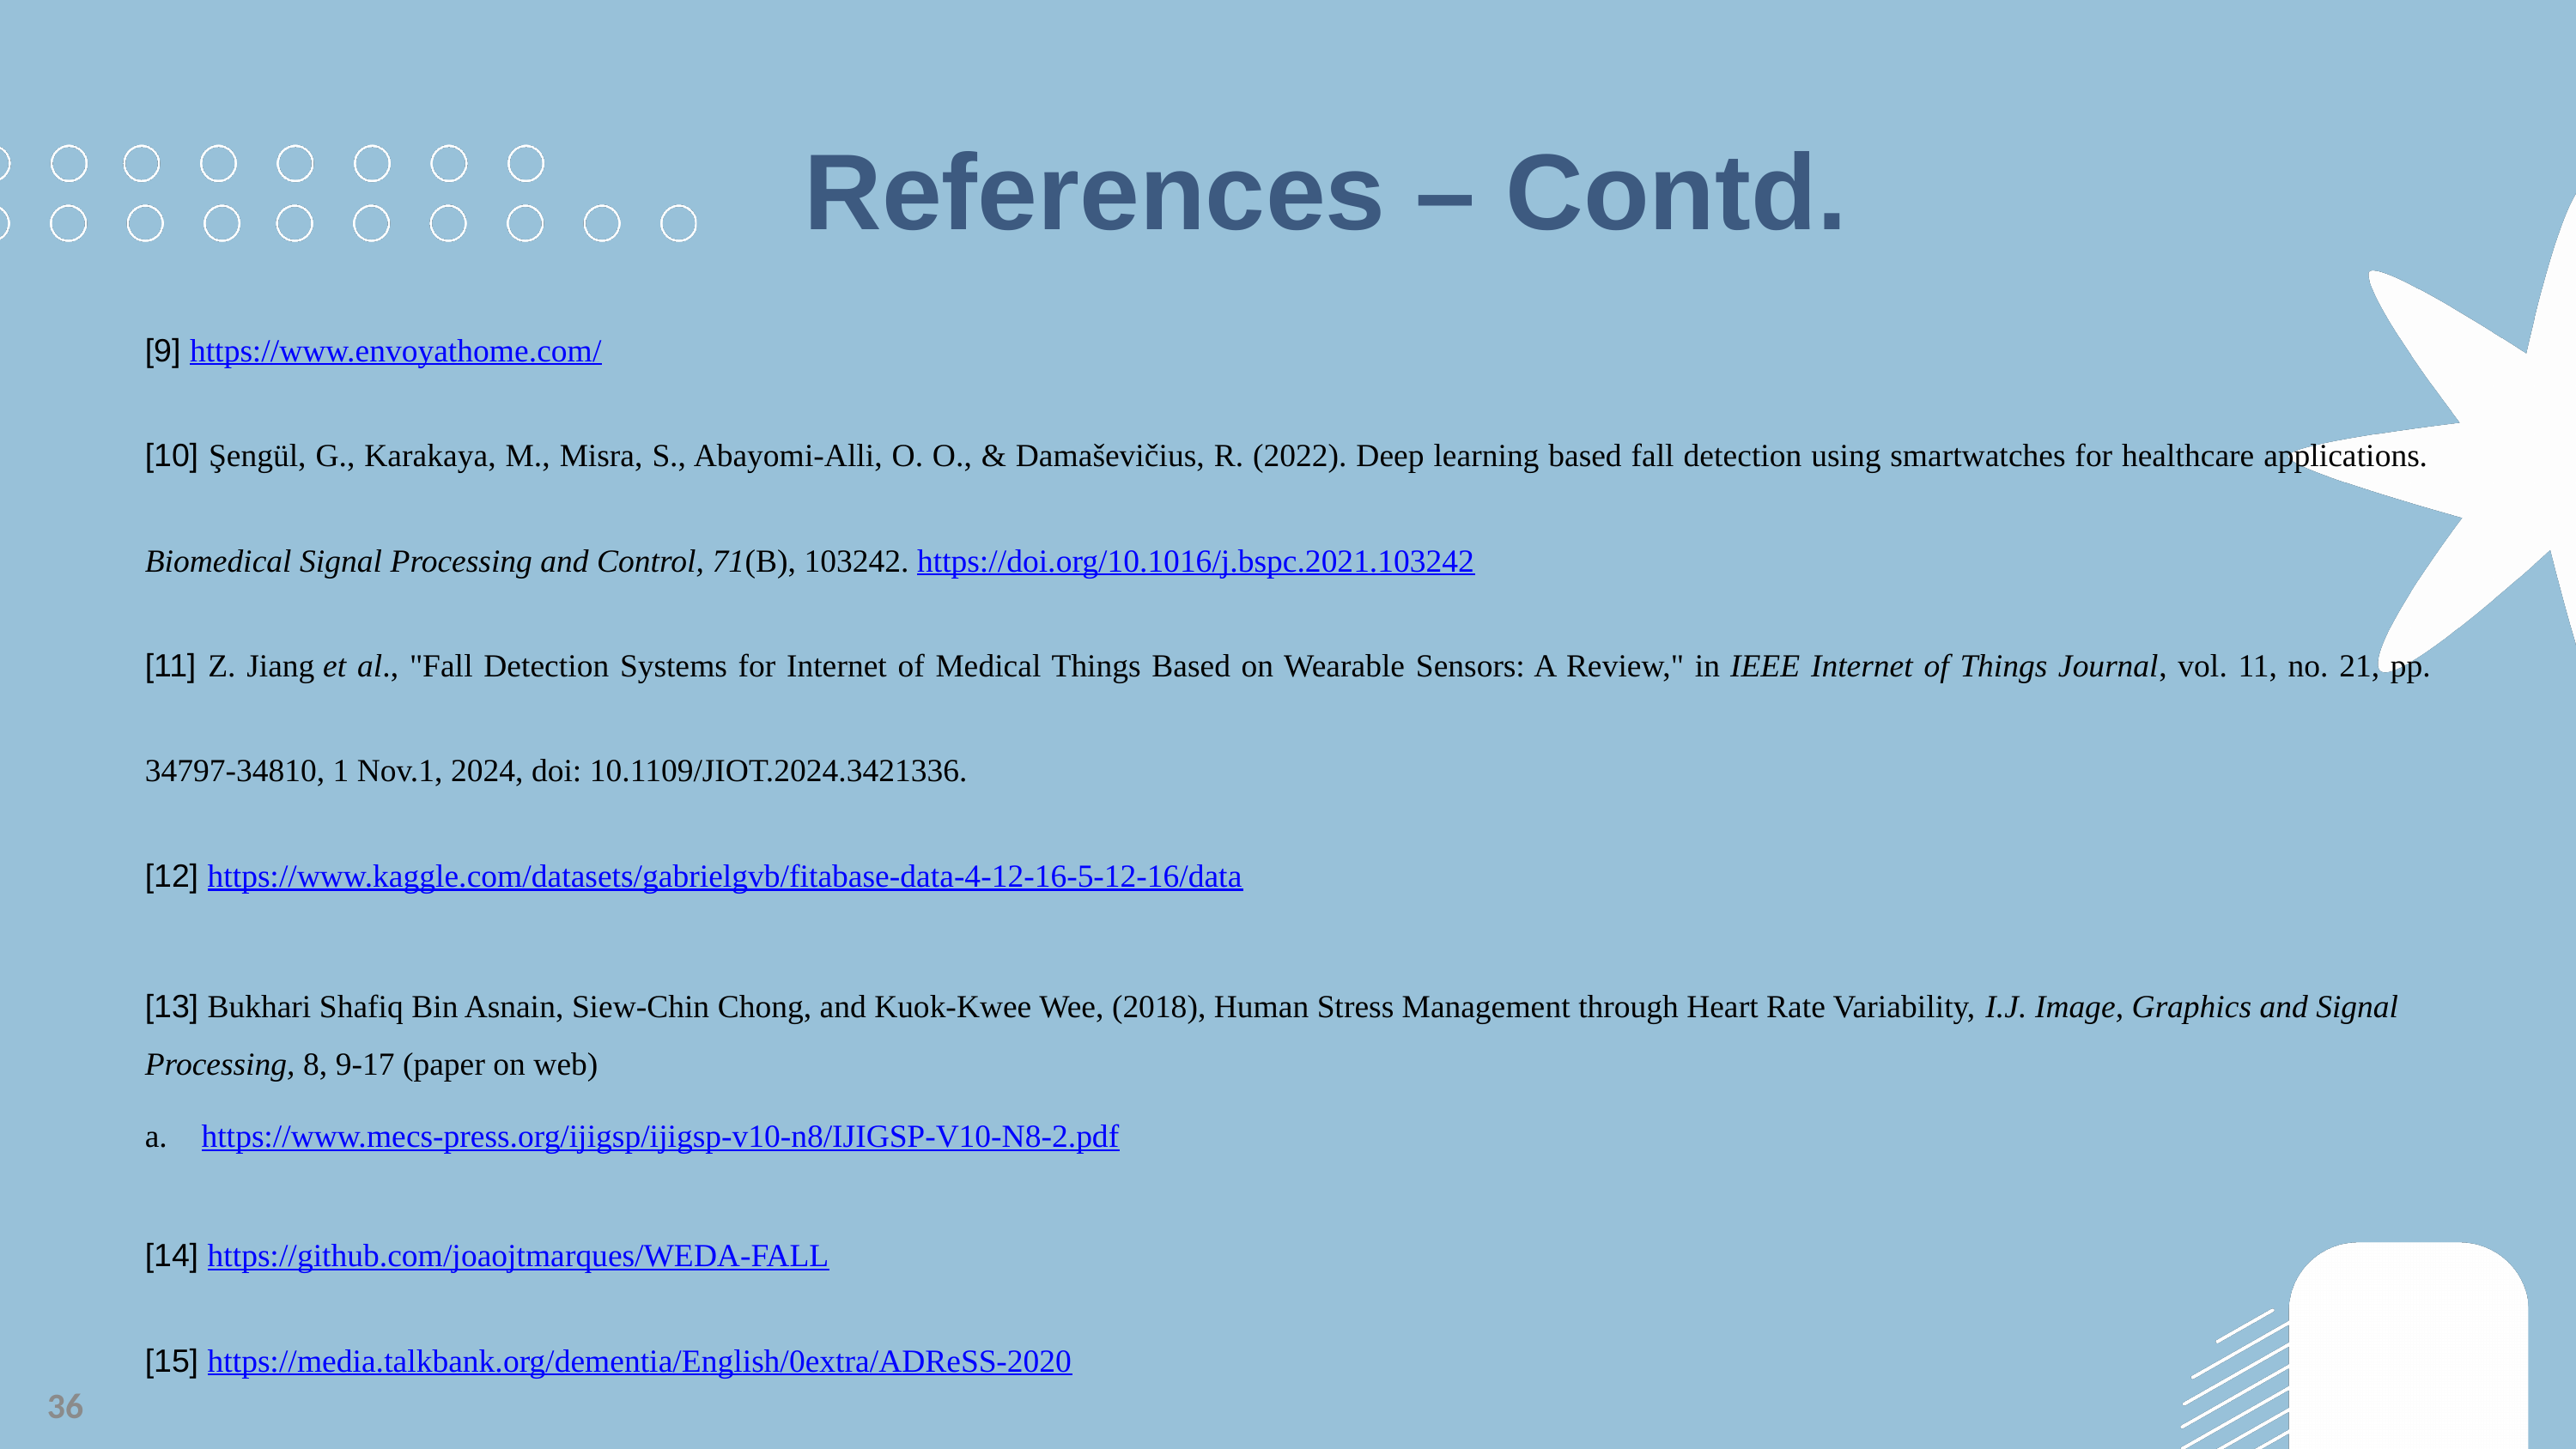

References – Contd.

[9] https://www.envoyathome.com/
[10] Şengül, G., Karakaya, M., Misra, S., Abayomi-Alli, O. O., & Damaševičius, R. (2022). Deep learning based fall detection using smartwatches for healthcare applications. Biomedical Signal Processing and Control, 71(B), 103242. https://doi.org/10.1016/j.bspc.2021.103242
[11] Z. Jiang et al., "Fall Detection Systems for Internet of Medical Things Based on Wearable Sensors: A Review," in IEEE Internet of Things Journal, vol. 11, no. 21, pp. 34797-34810, 1 Nov.1, 2024, doi: 10.1109/JIOT.2024.3421336.
[12] https://www.kaggle.com/datasets/gabrielgvb/fitabase-data-4-12-16-5-12-16/data

[13] Bukhari Shafiq Bin Asnain, Siew-Chin Chong, and Kuok-Kwee Wee, (2018), Human Stress Management through Heart Rate Variability, I.J. Image, Graphics and Signal Processing, 8, 9-17 (paper on web)
 https://www.mecs-press.org/ijigsp/ijigsp-v10-n8/IJIGSP-V10-N8-2.pdf
[14] https://github.com/joaojtmarques/WEDA-FALL
[15] https://media.talkbank.org/dementia/English/0extra/ADReSS-2020

36